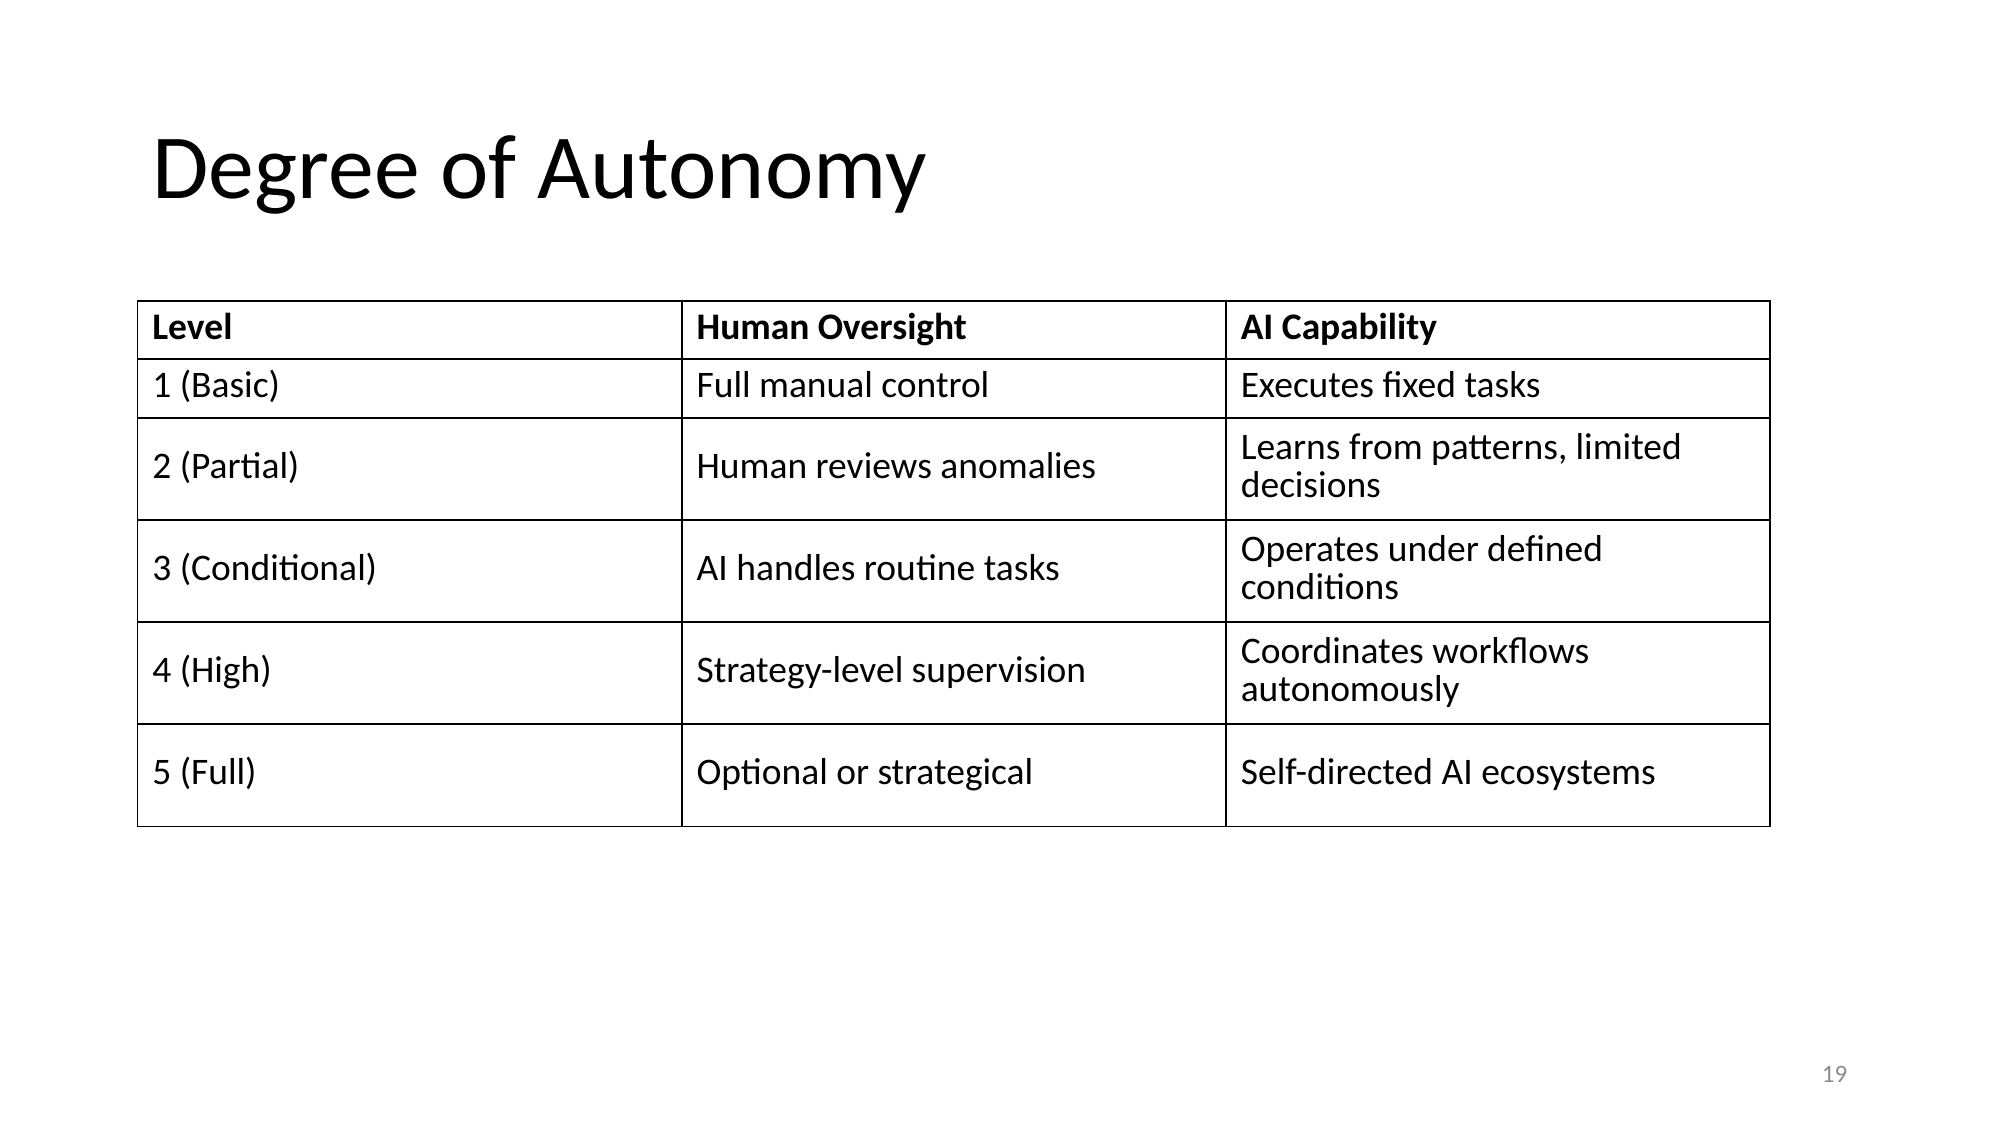

# Degree of Autonomy
| Level | Human Oversight | AI Capability |
| --- | --- | --- |
| 1 (Basic) | Full manual control | Executes fixed tasks |
| 2 (Partial) | Human reviews anomalies | Learns from patterns, limited decisions |
| 3 (Conditional) | AI handles routine tasks | Operates under defined conditions |
| 4 (High) | Strategy-level supervision | Coordinates workflows autonomously |
| 5 (Full) | Optional or strategical | Self-directed AI ecosystems |
19